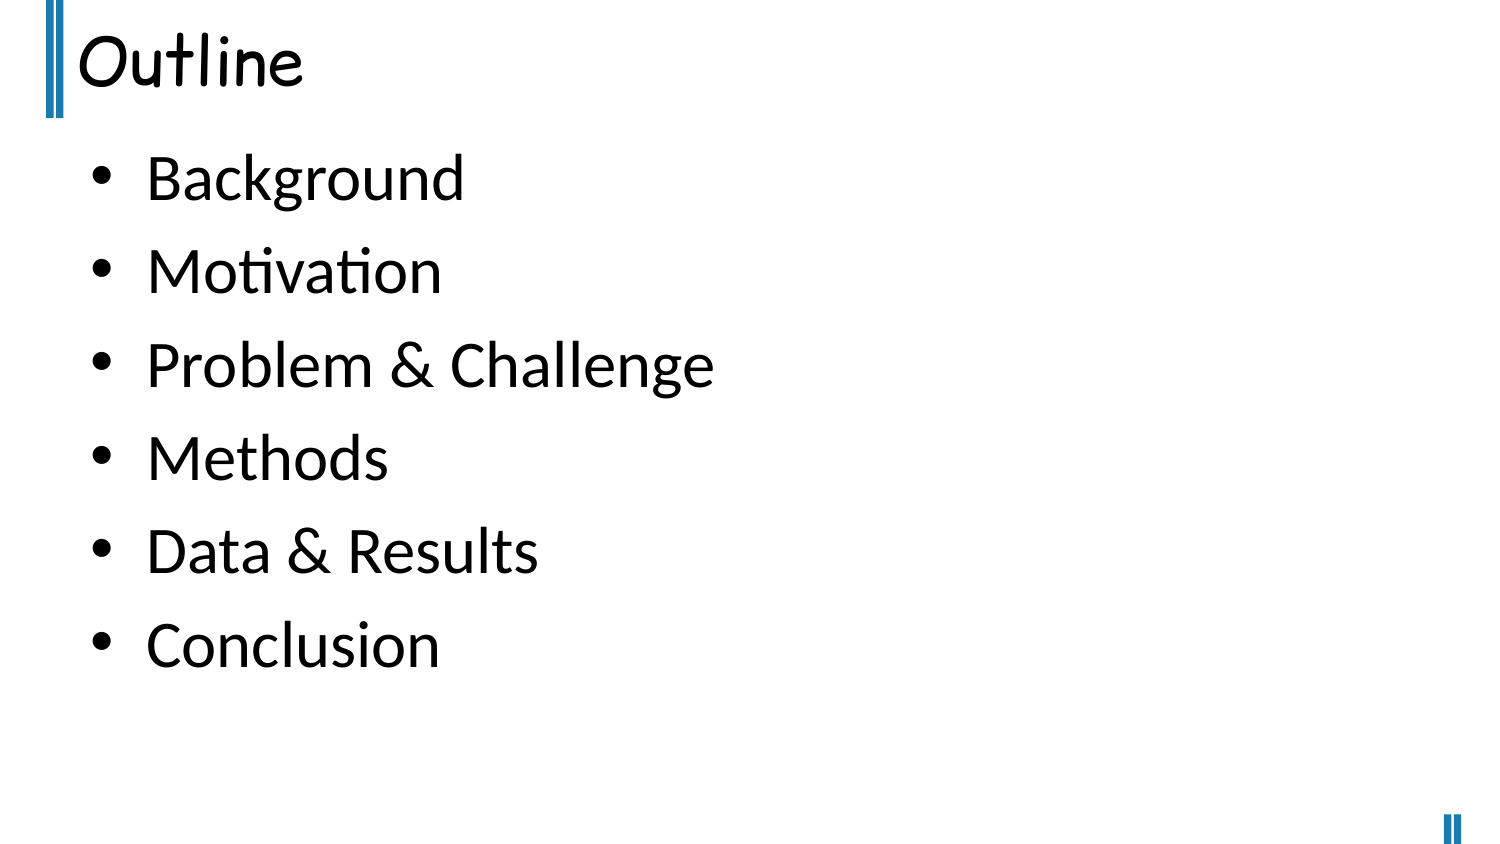

# Outline
Background
Motivation
Problem & Challenge
Methods
Data & Results
Conclusion